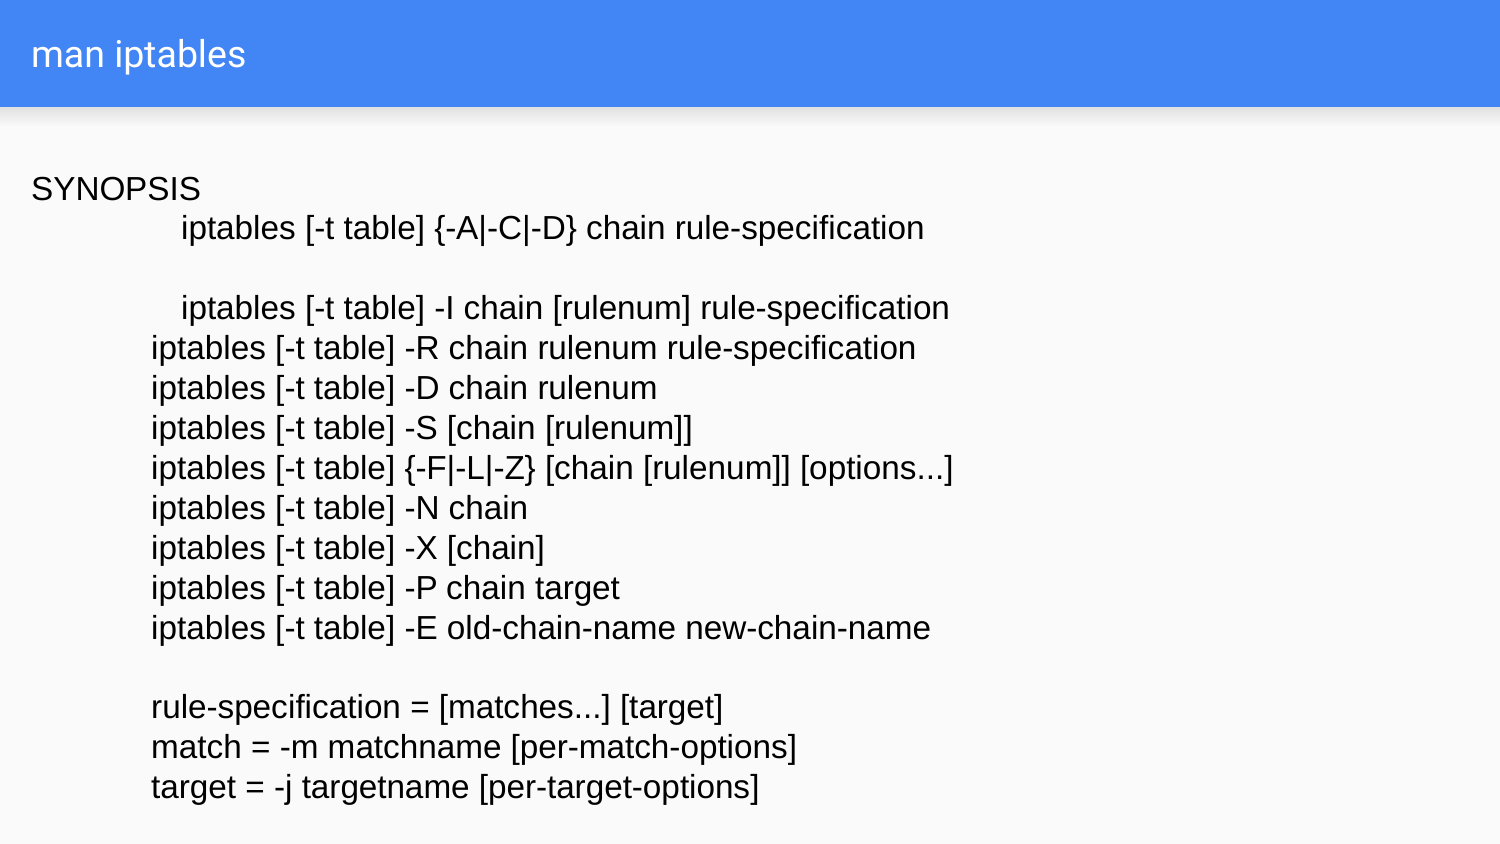

# man iptables
SYNOPSIS
   	iptables [-t table] {-A|-C|-D} chain rule-specification

   	iptables [-t table] -I chain [rulenum] rule-specification
             iptables [-t table] -R chain rulenum rule-specification
             iptables [-t table] -D chain rulenum
             iptables [-t table] -S [chain [rulenum]]
             iptables [-t table] {-F|-L|-Z} [chain [rulenum]] [options...]
             iptables [-t table] -N chain
             iptables [-t table] -X [chain]
             iptables [-t table] -P chain target
             iptables [-t table] -E old-chain-name new-chain-name

             rule-specification = [matches...] [target]
             match = -m matchname [per-match-options]
             target = -j targetname [per-target-options]